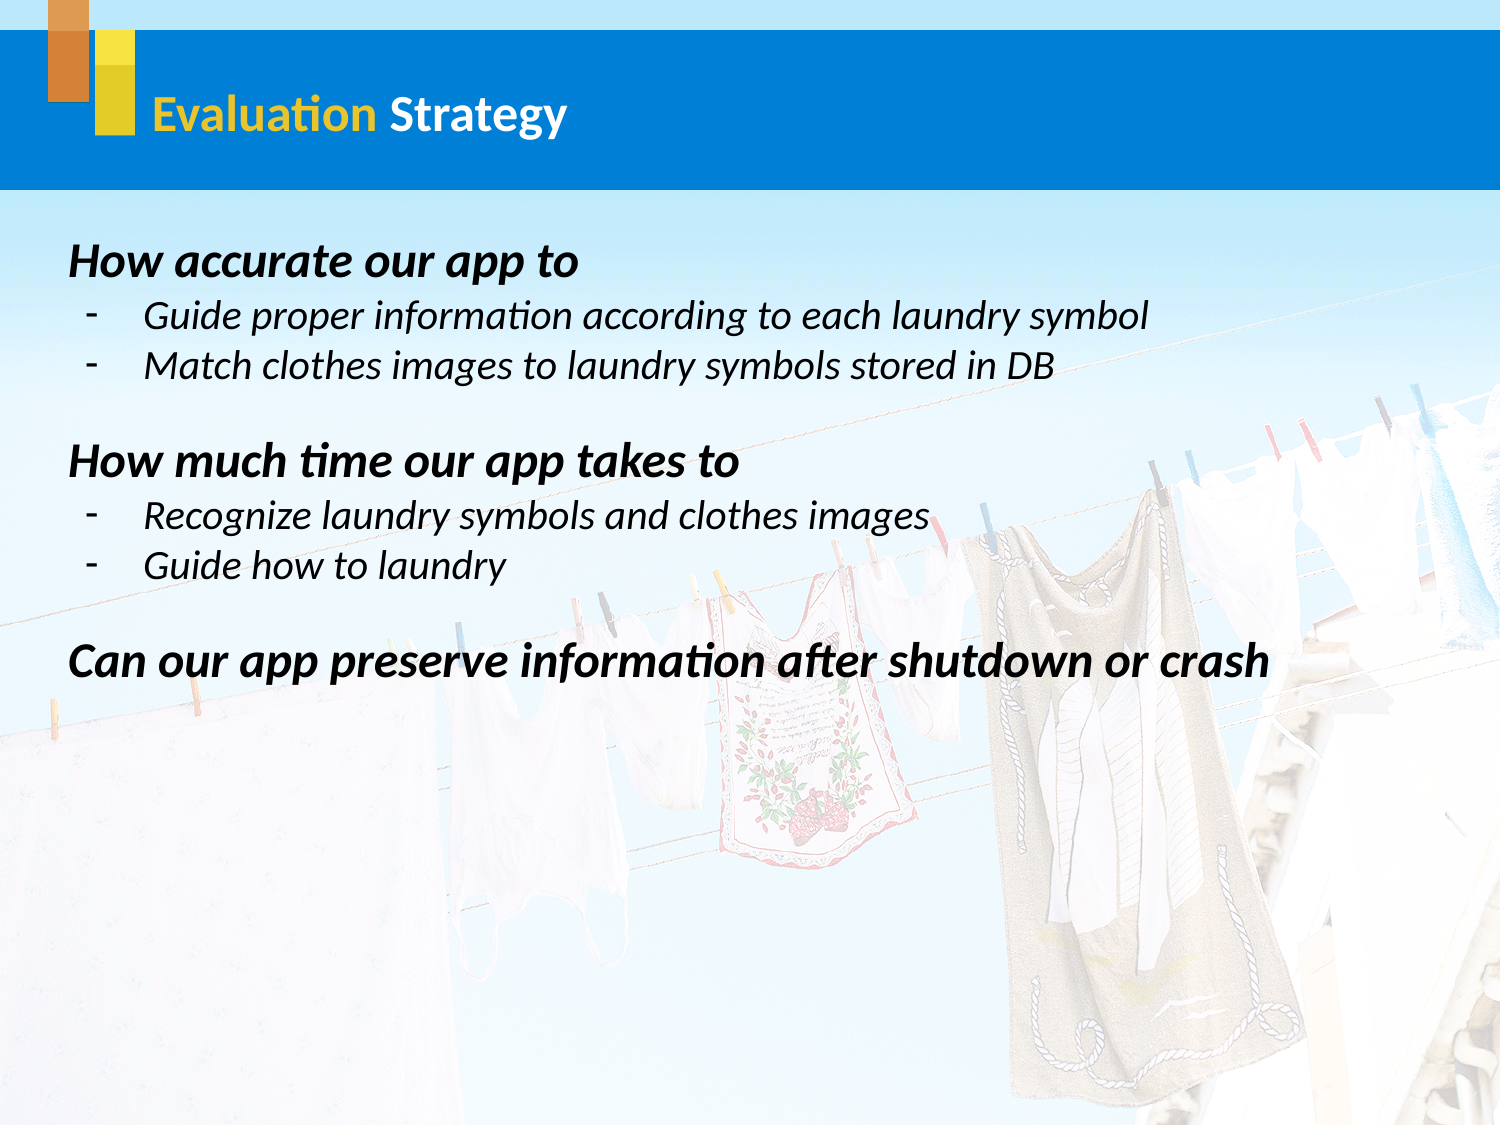

# Evaluation Strategy
How accurate our app to
Guide proper information according to each laundry symbol
Match clothes images to laundry symbols stored in DB

How much time our app takes to
Recognize laundry symbols and clothes images
Guide how to laundry

Can our app preserve information after shutdown or crash